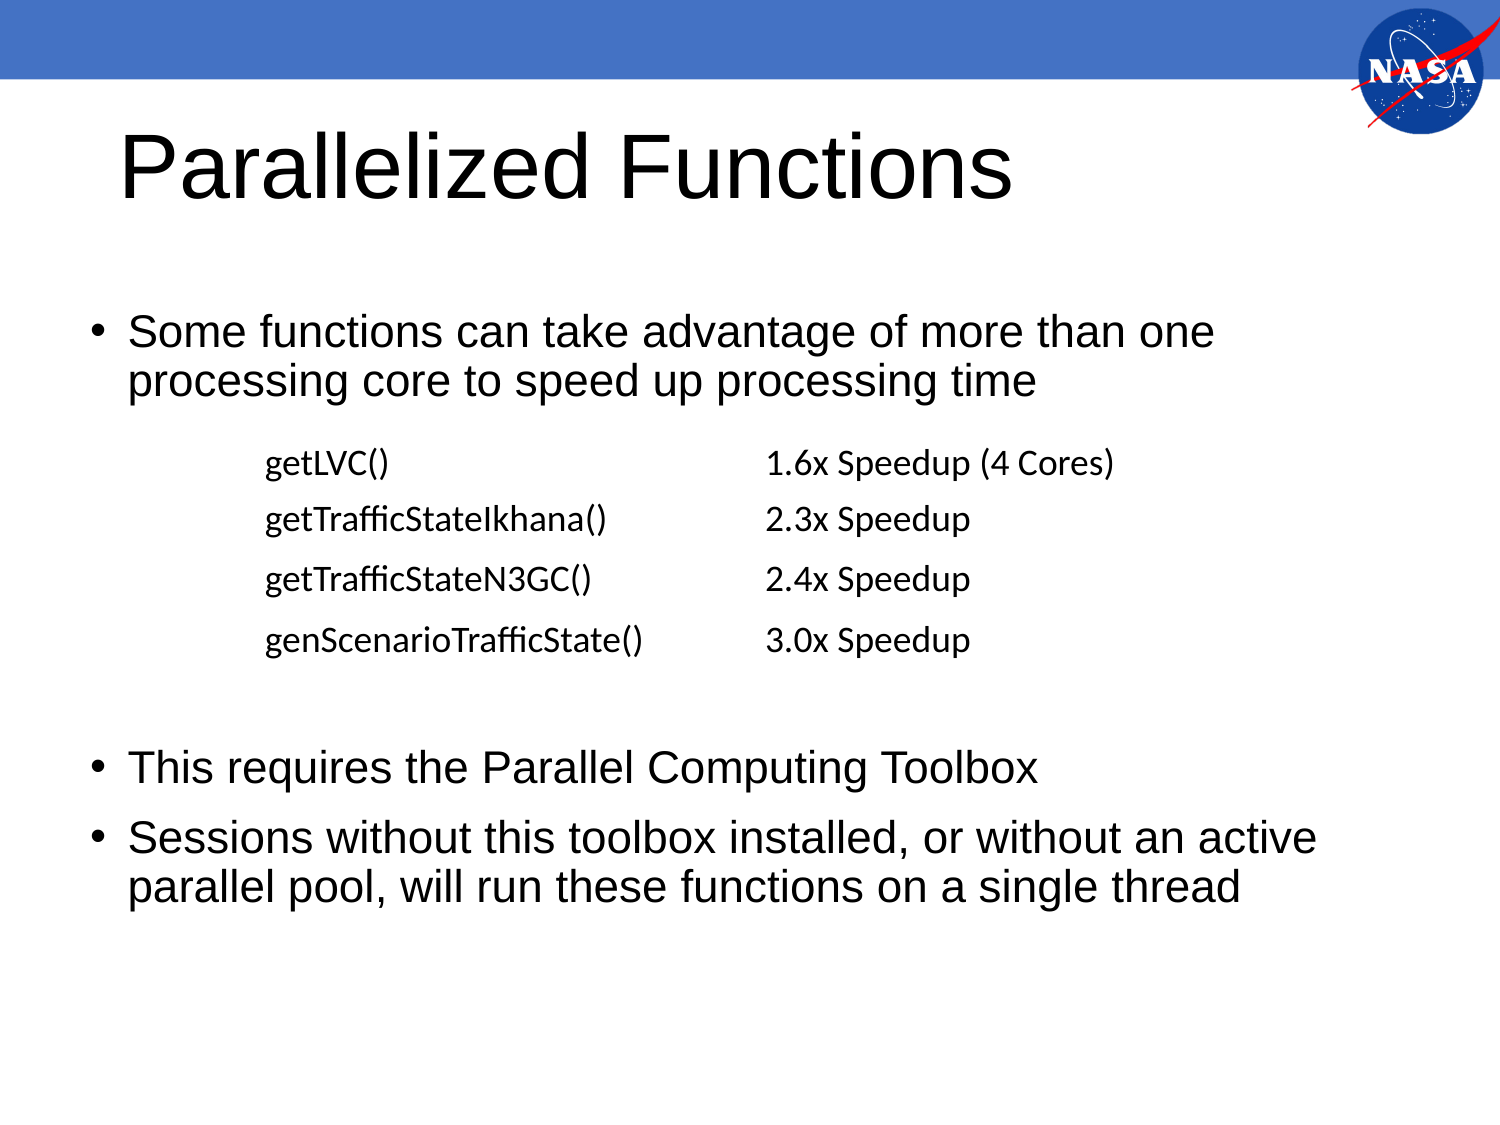

# Parallelized Functions
Some functions can take advantage of more than one processing core to speed up processing time
This requires the Parallel Computing Toolbox
Sessions without this toolbox installed, or without an active parallel pool, will run these functions on a single thread
| getLVC() | 1.6x Speedup (4 Cores) |
| --- | --- |
| getTrafficStateIkhana() | 2.3x Speedup |
| getTrafficStateN3GC() | 2.4x Speedup |
| genScenarioTrafficState() | 3.0x Speedup |